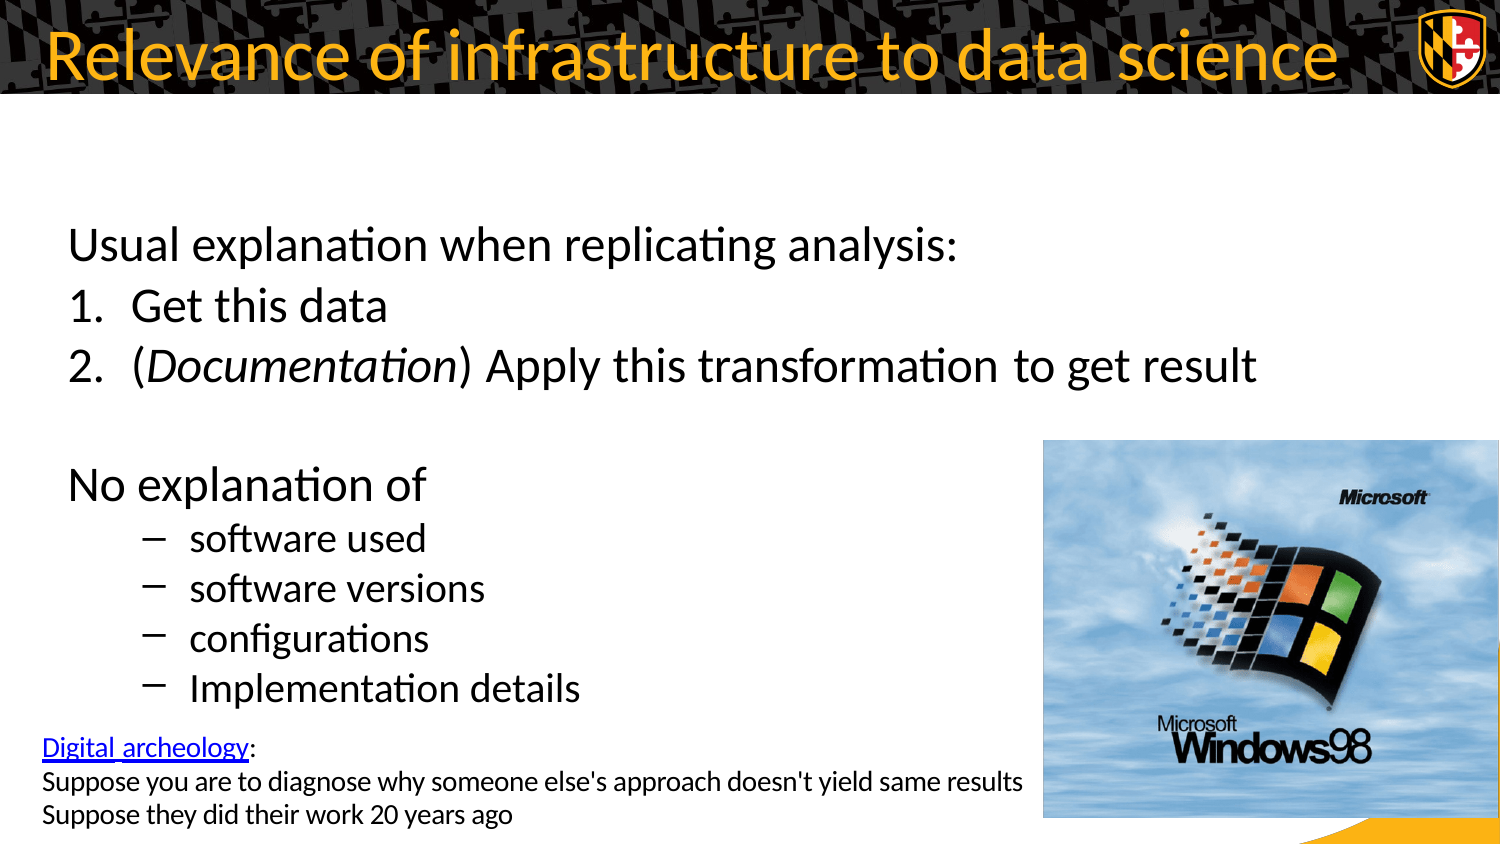

Relevance of infrastructure to data
science
Usual explanation when replicating analysis:
1.
2.
Get this data
(Documentation)
Apply
this
transformation
to
get
result

No explanation of
–
–
–
–
software used
software versions
configurations
Implementation details

Digital archeology:
Suppose you are to diagnose why someone else's approach doesn't yield same results
Suppose they did their work 20 years ago